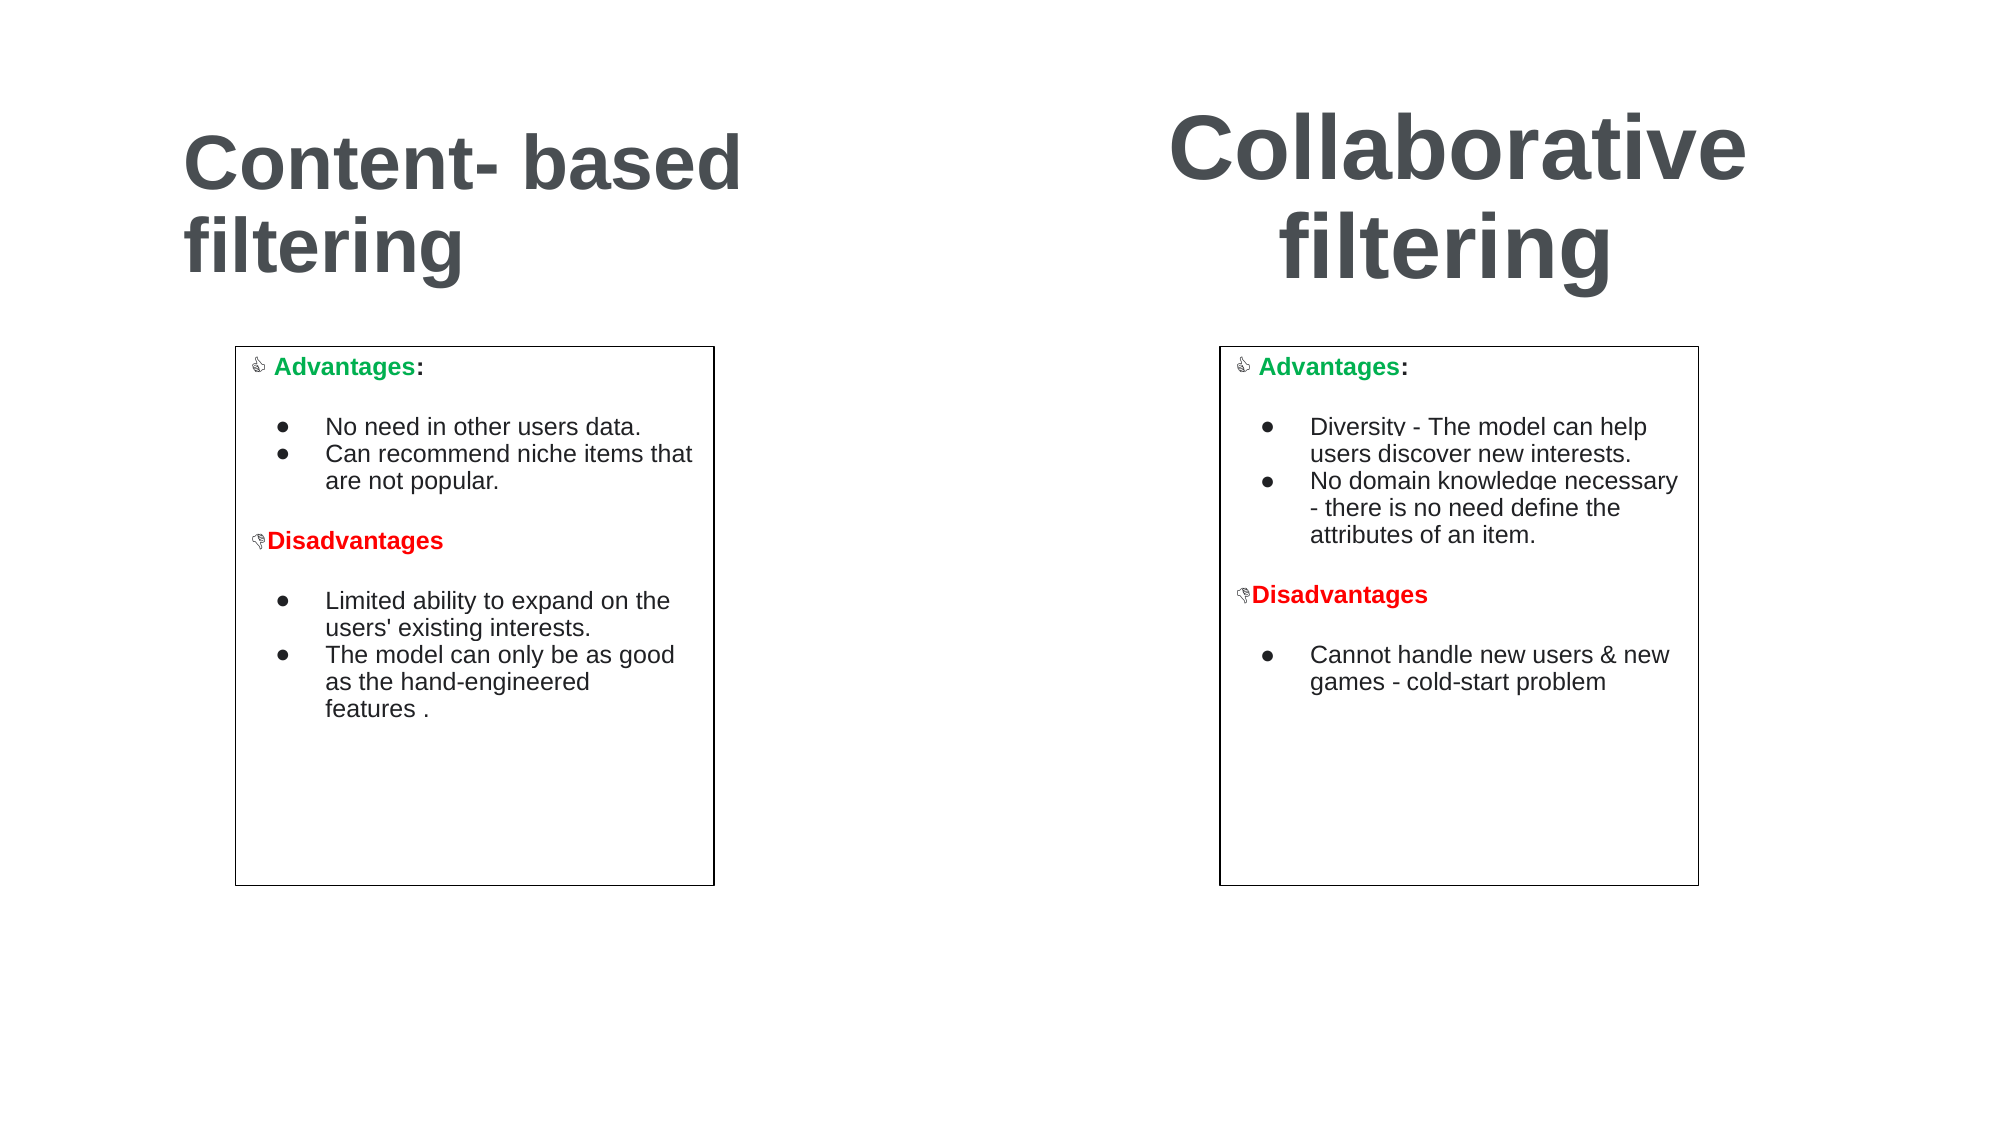

Collaborative filtering
# Content- based filtering
👍 Advantages:
No need in other users data.
Can recommend niche items that are not popular.
👎Disadvantages
Limited ability to expand on the users' existing interests.
The model can only be as good as the hand-engineered features .
👍 Advantages:
Diversity - The model can help users discover new interests.
No domain knowledge necessary - there is no need define the attributes of an item.
👎Disadvantages
Cannot handle new users & new games - cold-start problem